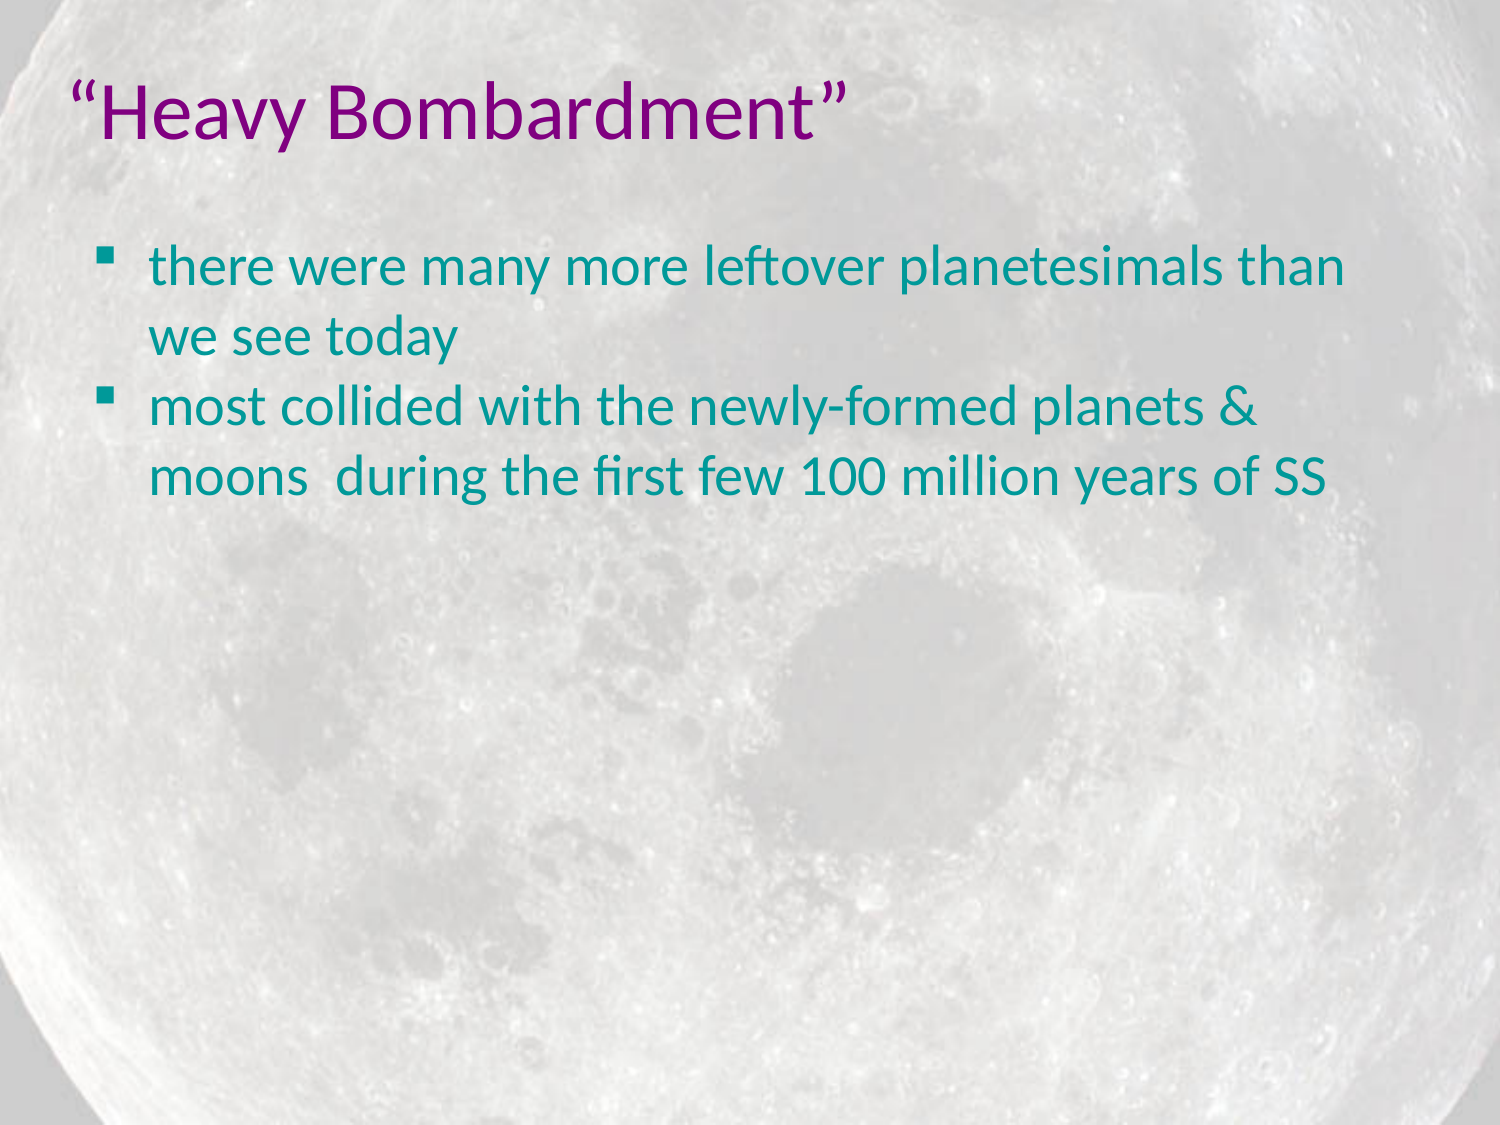

# “Heavy Bombardment”
there were many more leftover planetesimals than we see today
most collided with the newly-formed planets & moons  during the first few 100 million years of SS